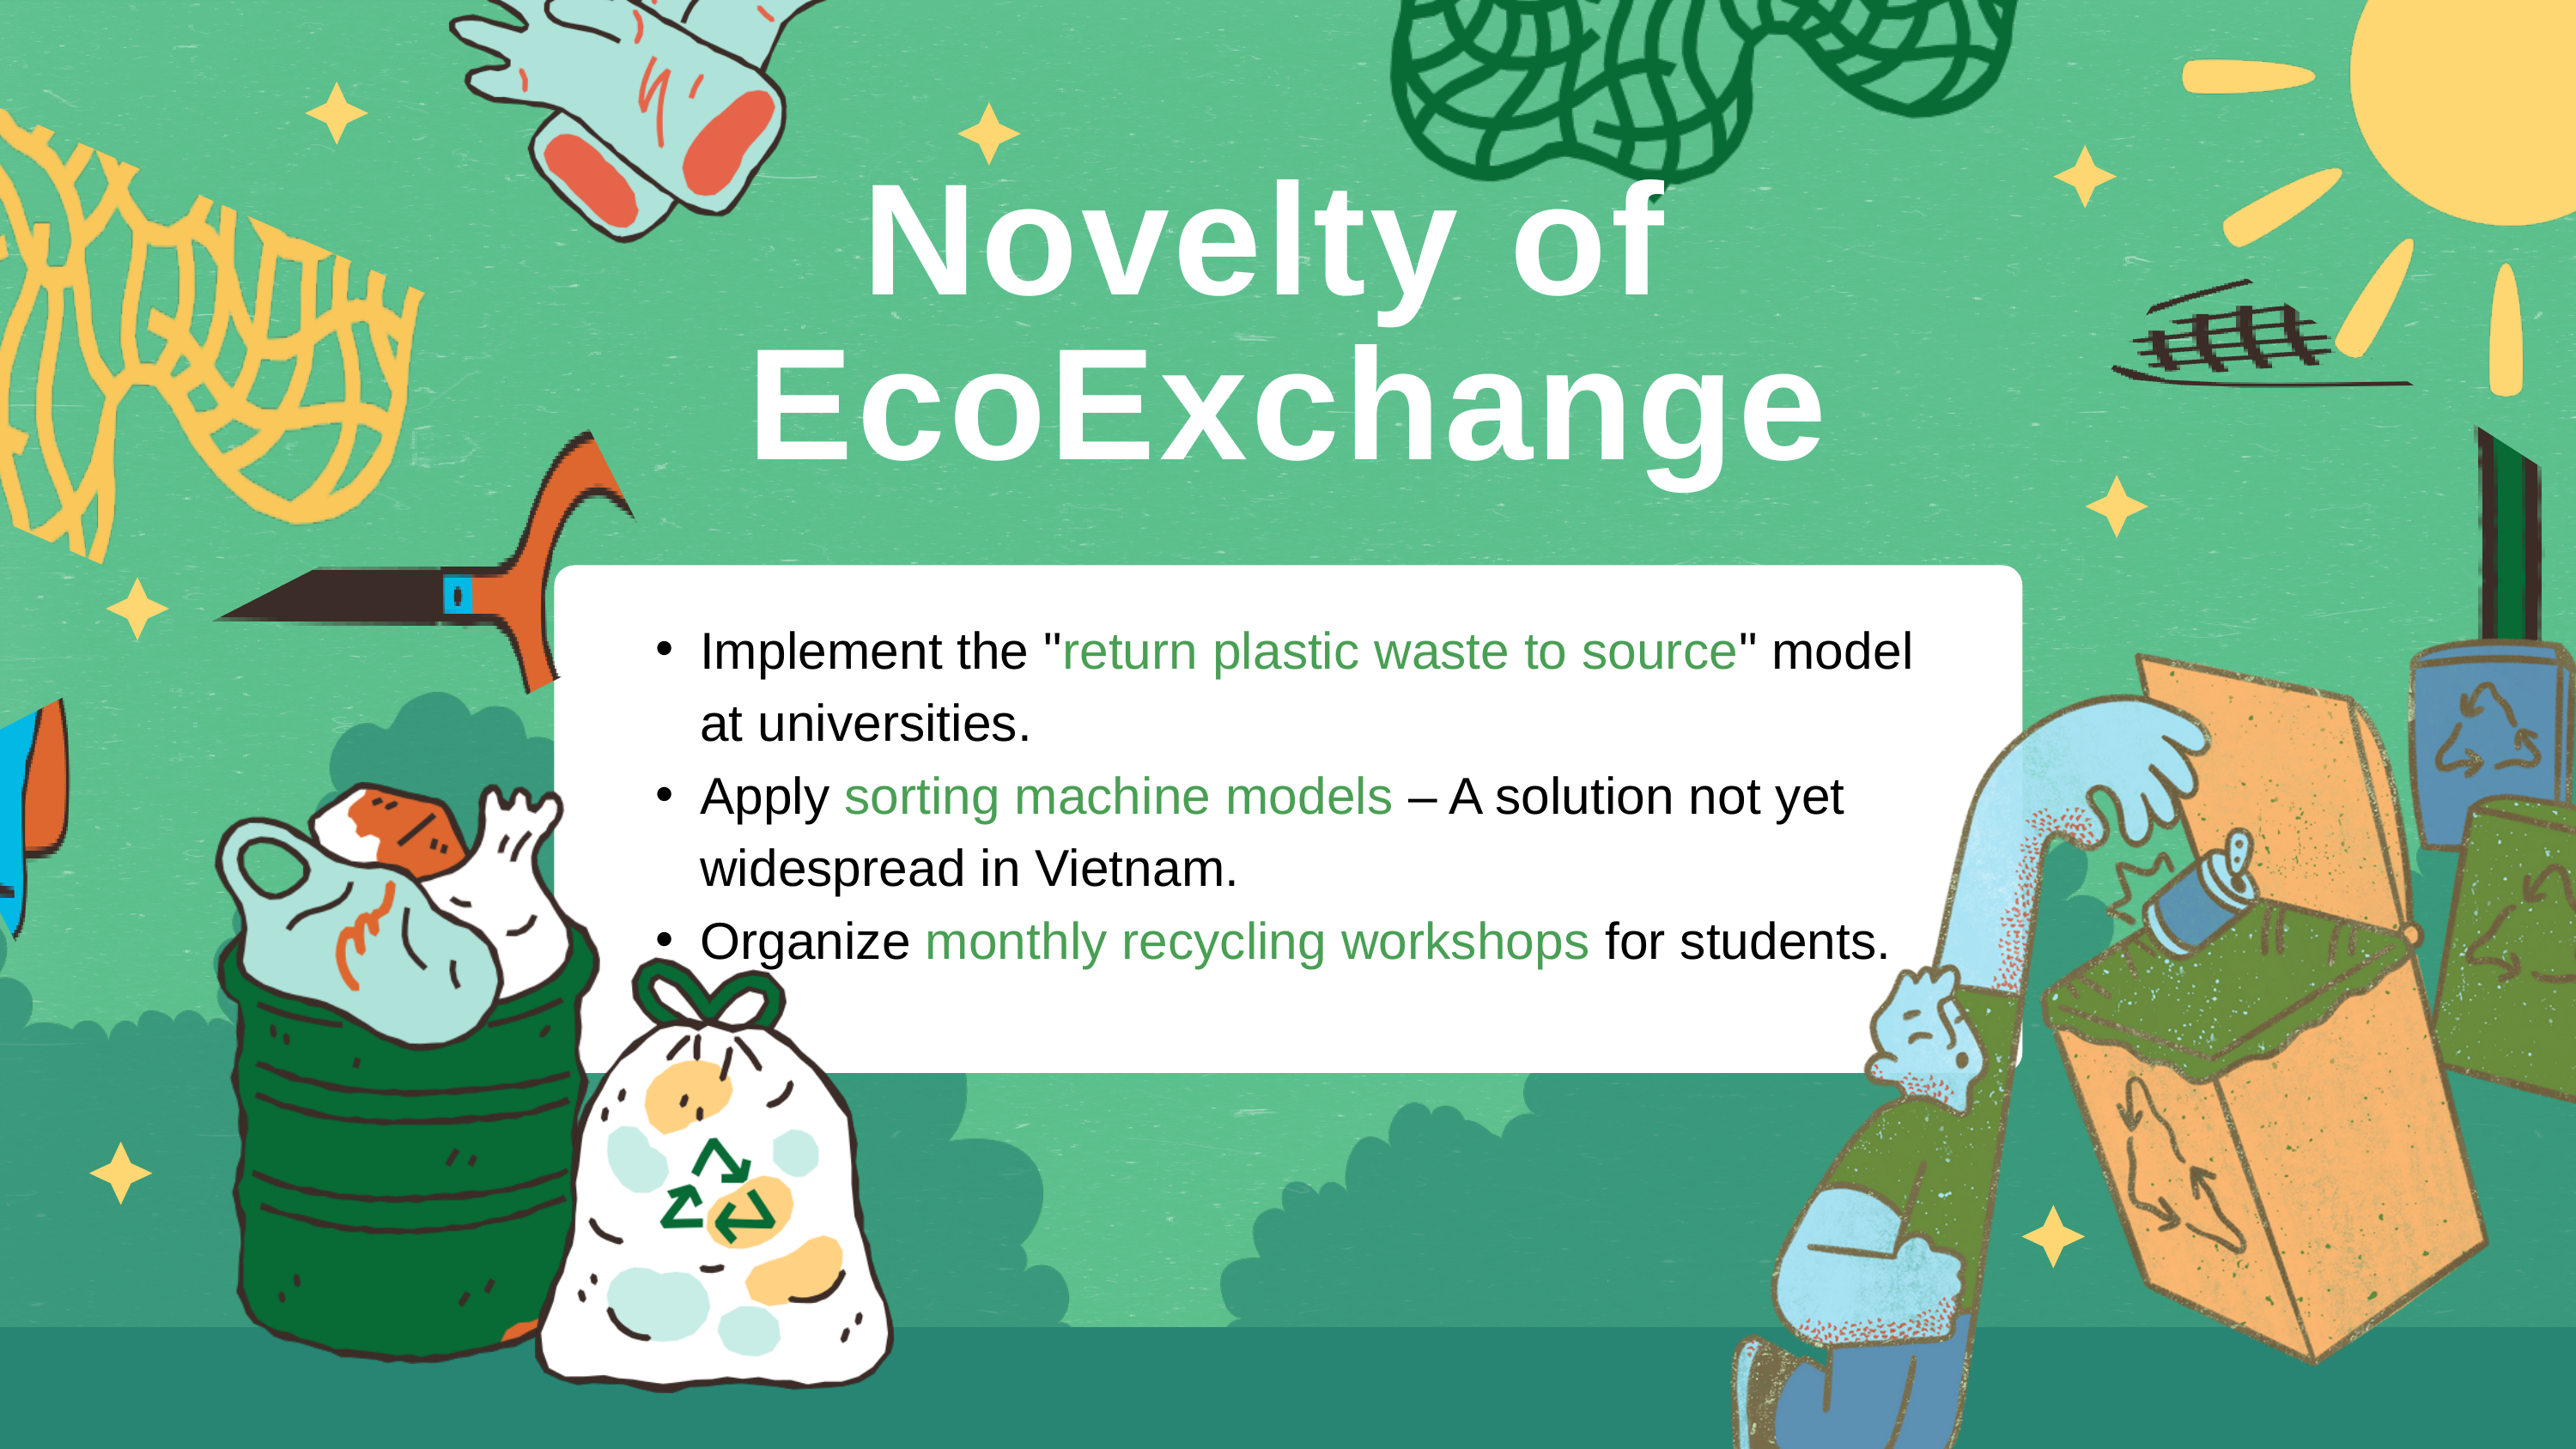

Novelty of
EcoExchange

Implement the "return plastic waste to source" model at universities.
Apply sorting machine models – A solution not yet widespread in Vietnam.
Organize monthly recycling workshops for students.